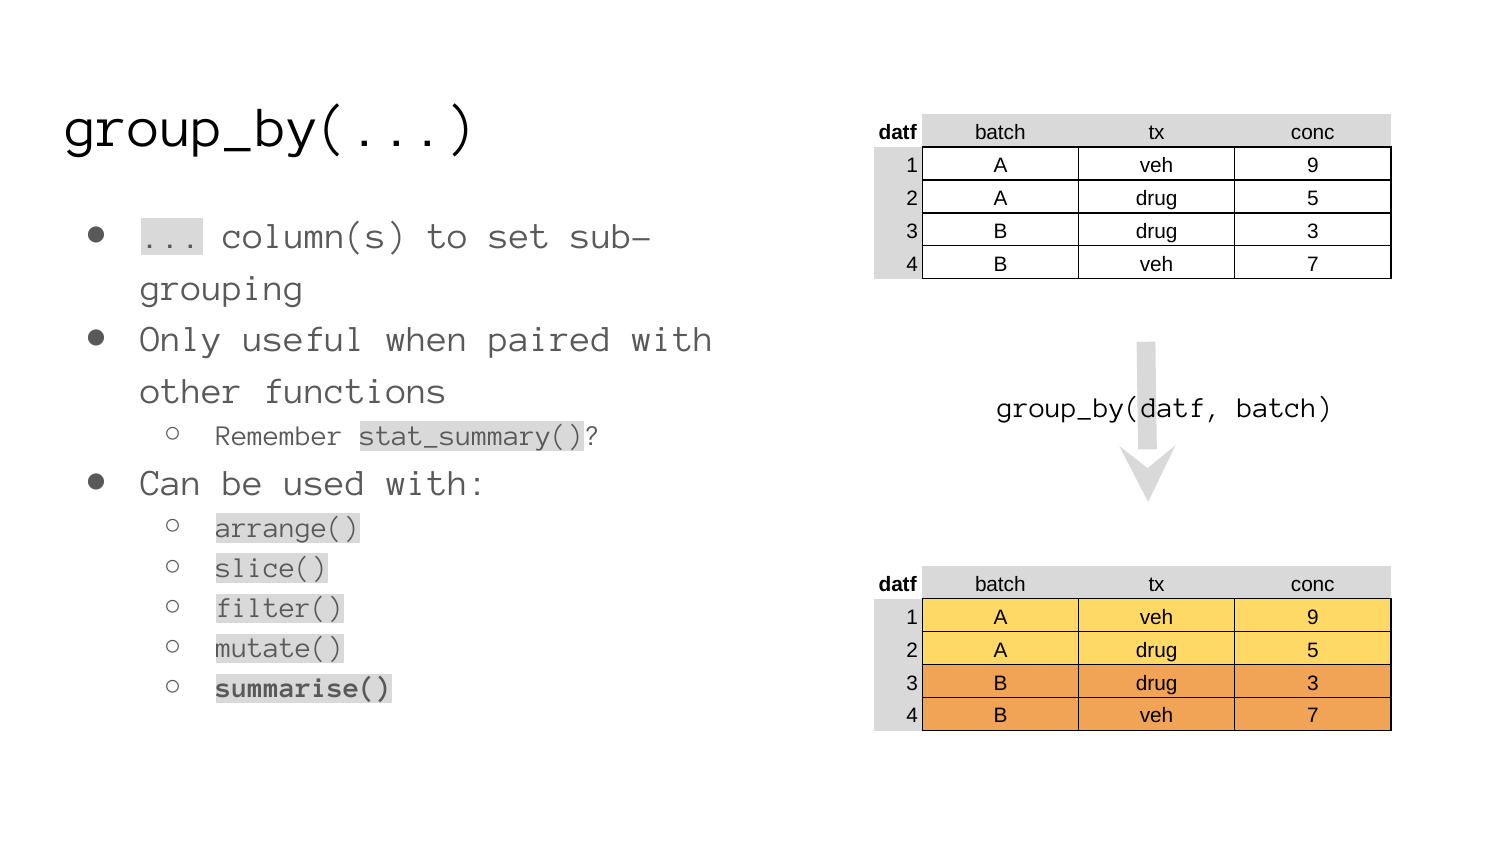

# group_by(...)
| datf | batch | tx | conc |
| --- | --- | --- | --- |
| 1 | A | veh | 9 |
| 2 | A | drug | 5 |
| 3 | B | drug | 3 |
| 4 | B | veh | 7 |
... column(s) to set sub-grouping
Only useful when paired with other functions
Remember stat_summary()?
Can be used with:
arrange()
slice()
filter()
mutate()
summarise()
group_by(datf, batch)
| datf | batch | tx | conc |
| --- | --- | --- | --- |
| 1 | A | veh | 9 |
| 2 | A | drug | 5 |
| 3 | B | drug | 3 |
| 4 | B | veh | 7 |